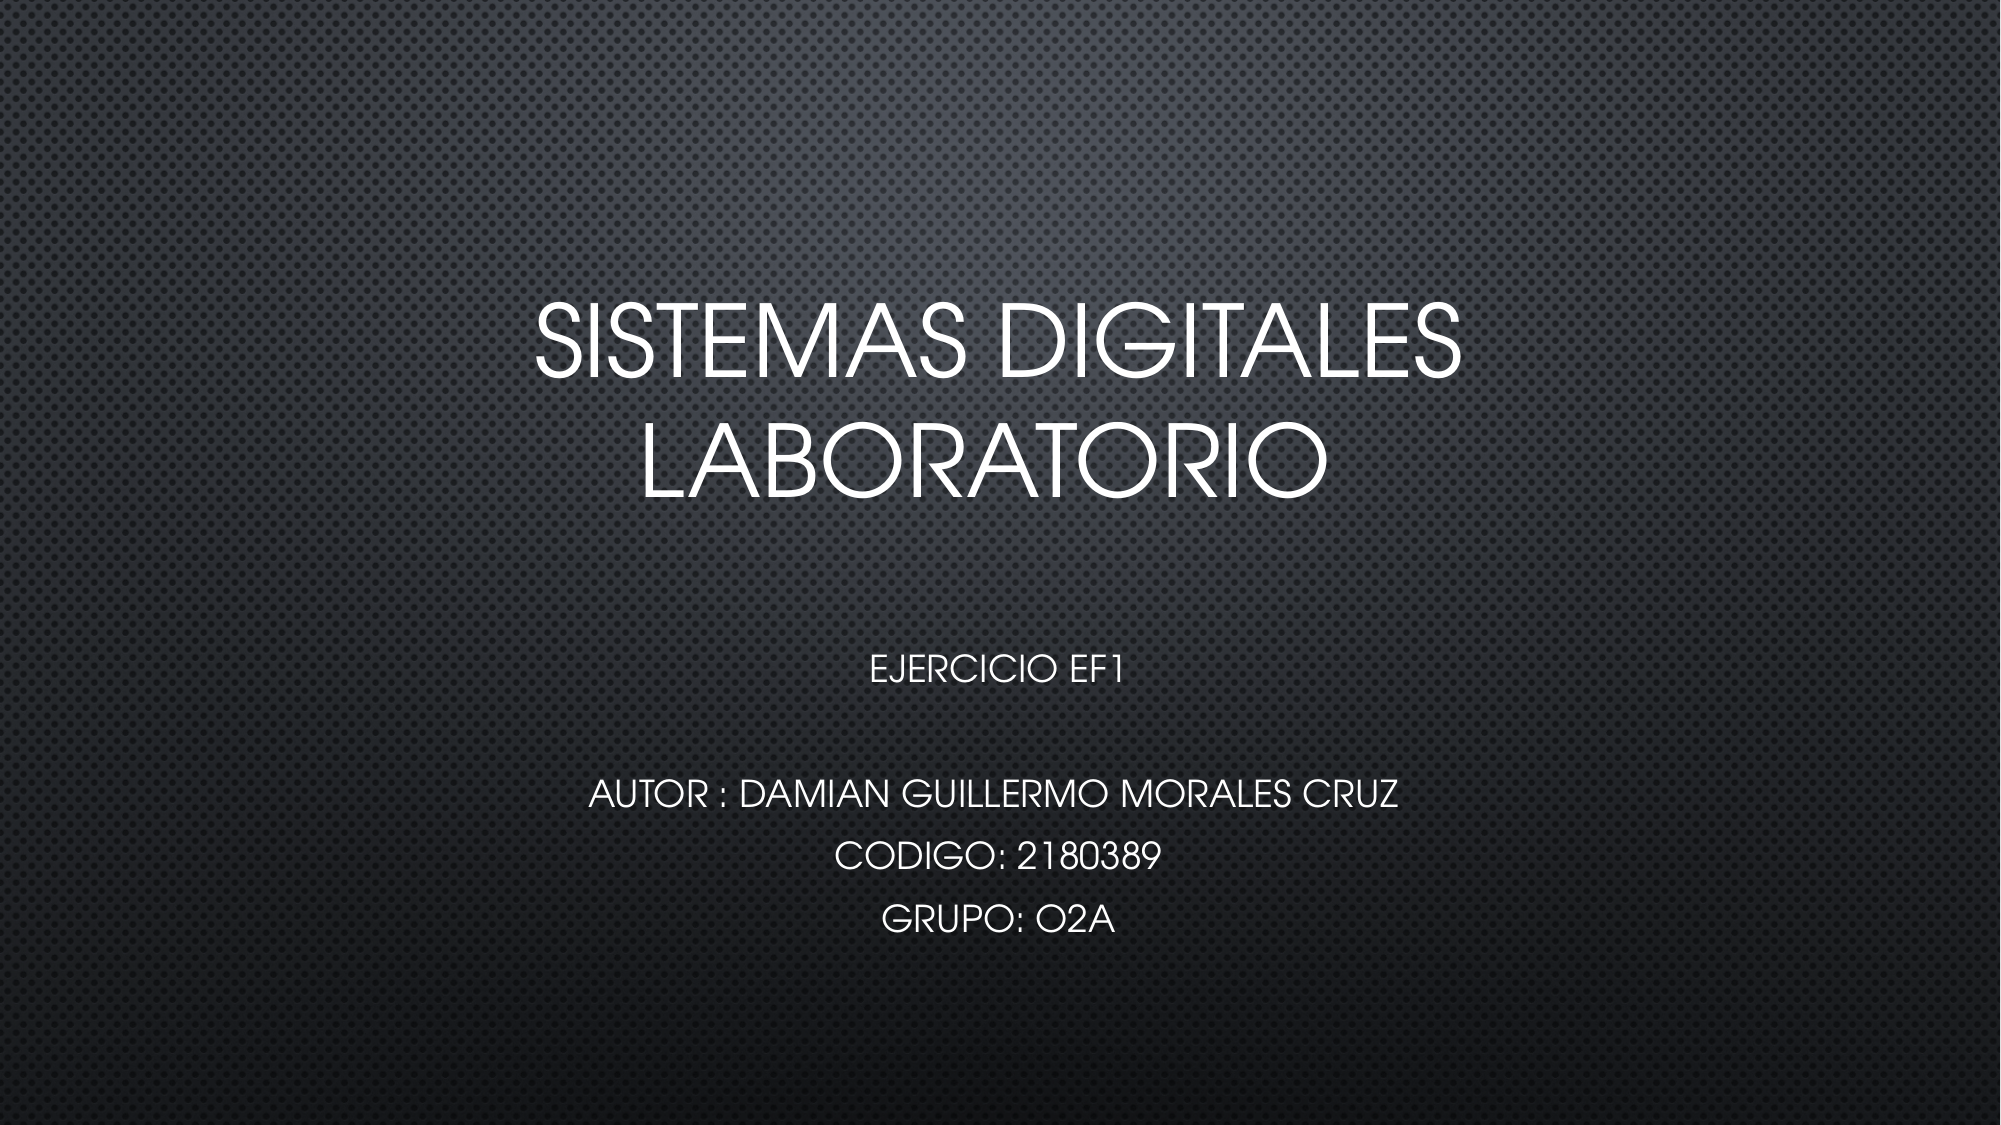

# Sistemas digitales laboratorio
EJERCICIO EF1

Autor : Damian Guillermo Morales Cruz
Codigo: 2180389
grupo: O2A